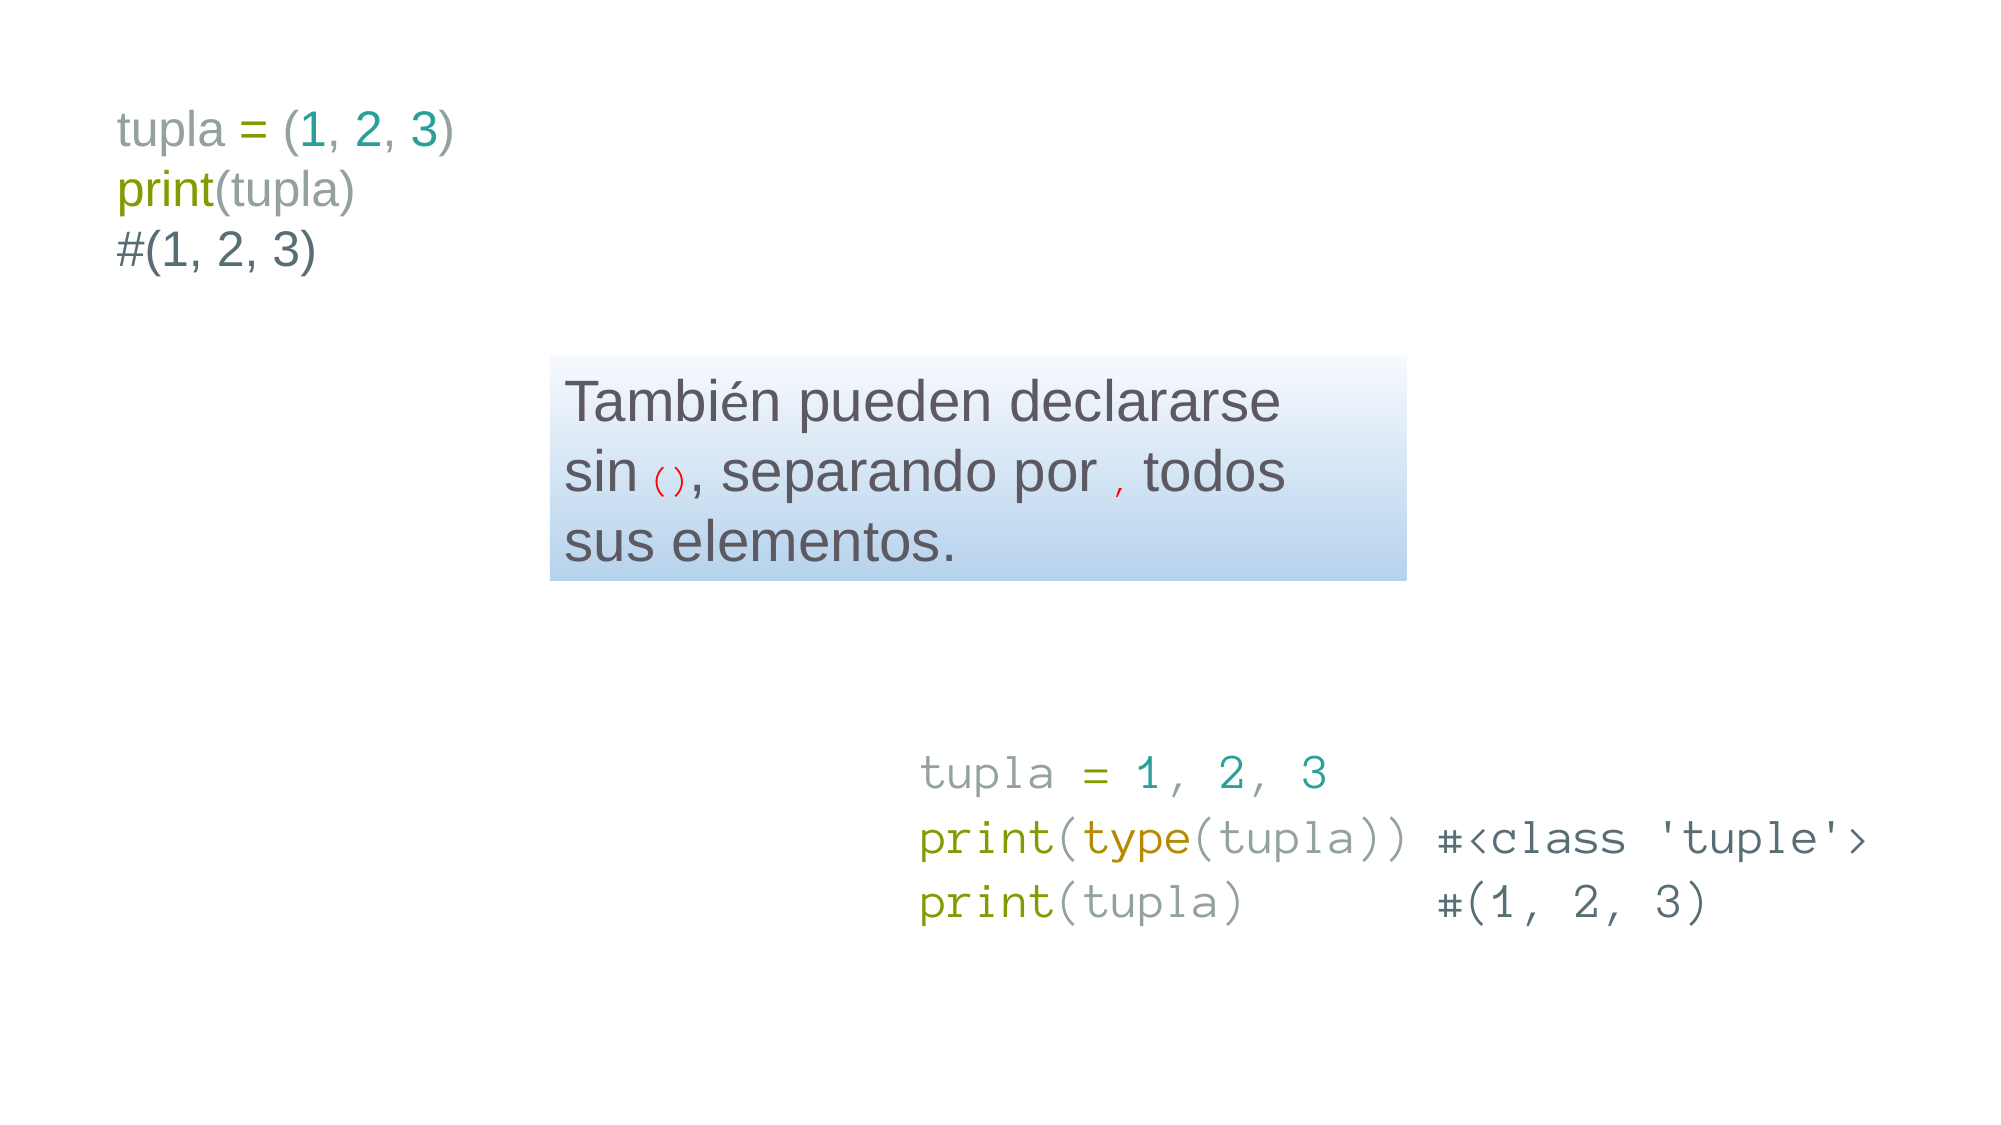

tupla = (1, 2, 3) print(tupla)
#(1, 2, 3)
También pueden declararse sin (), separando por , todos sus elementos.
tupla = 1, 2, 3
print(type(tupla)) #<class 'tuple'>
print(tupla)       #(1, 2, 3)